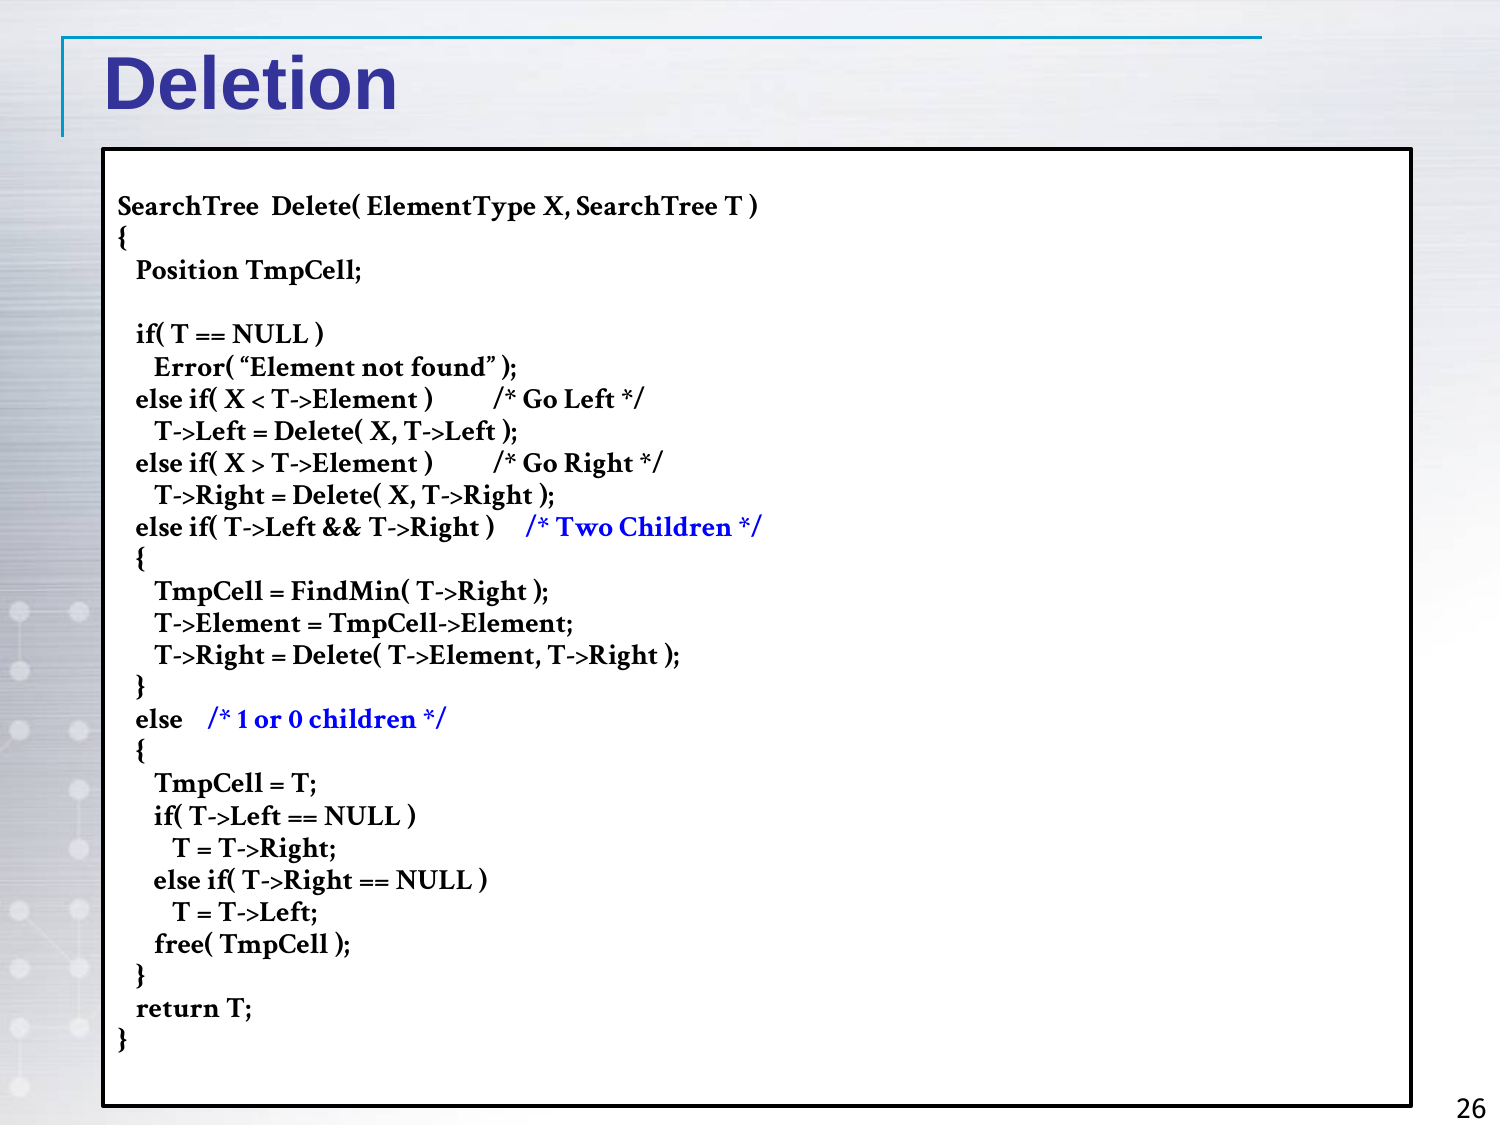

Deletion
SearchTree  Delete( ElementType X, SearchTree T )
{
   Position TmpCell;

   if( T == NULL )
      Error( “Element not found” );
   else if( X < T->Element )          /* Go Left */
      T->Left = Delete( X, T->Left );
   else if( X > T->Element )          /* Go Right */
      T->Right = Delete( X, T->Right );
   else if( T->Left && T->Right )     /* Two Children */
   {
      TmpCell = FindMin( T->Right );
      T->Element = TmpCell->Element;
      T->Right = Delete( T->Element, T->Right );
   }
   else    /* 1 or 0 children */
   {
      TmpCell = T;
      if( T->Left == NULL )
         T = T->Right;
      else if( T->Right == NULL )
         T = T->Left;
      free( TmpCell );
   }
   return T;
}
26